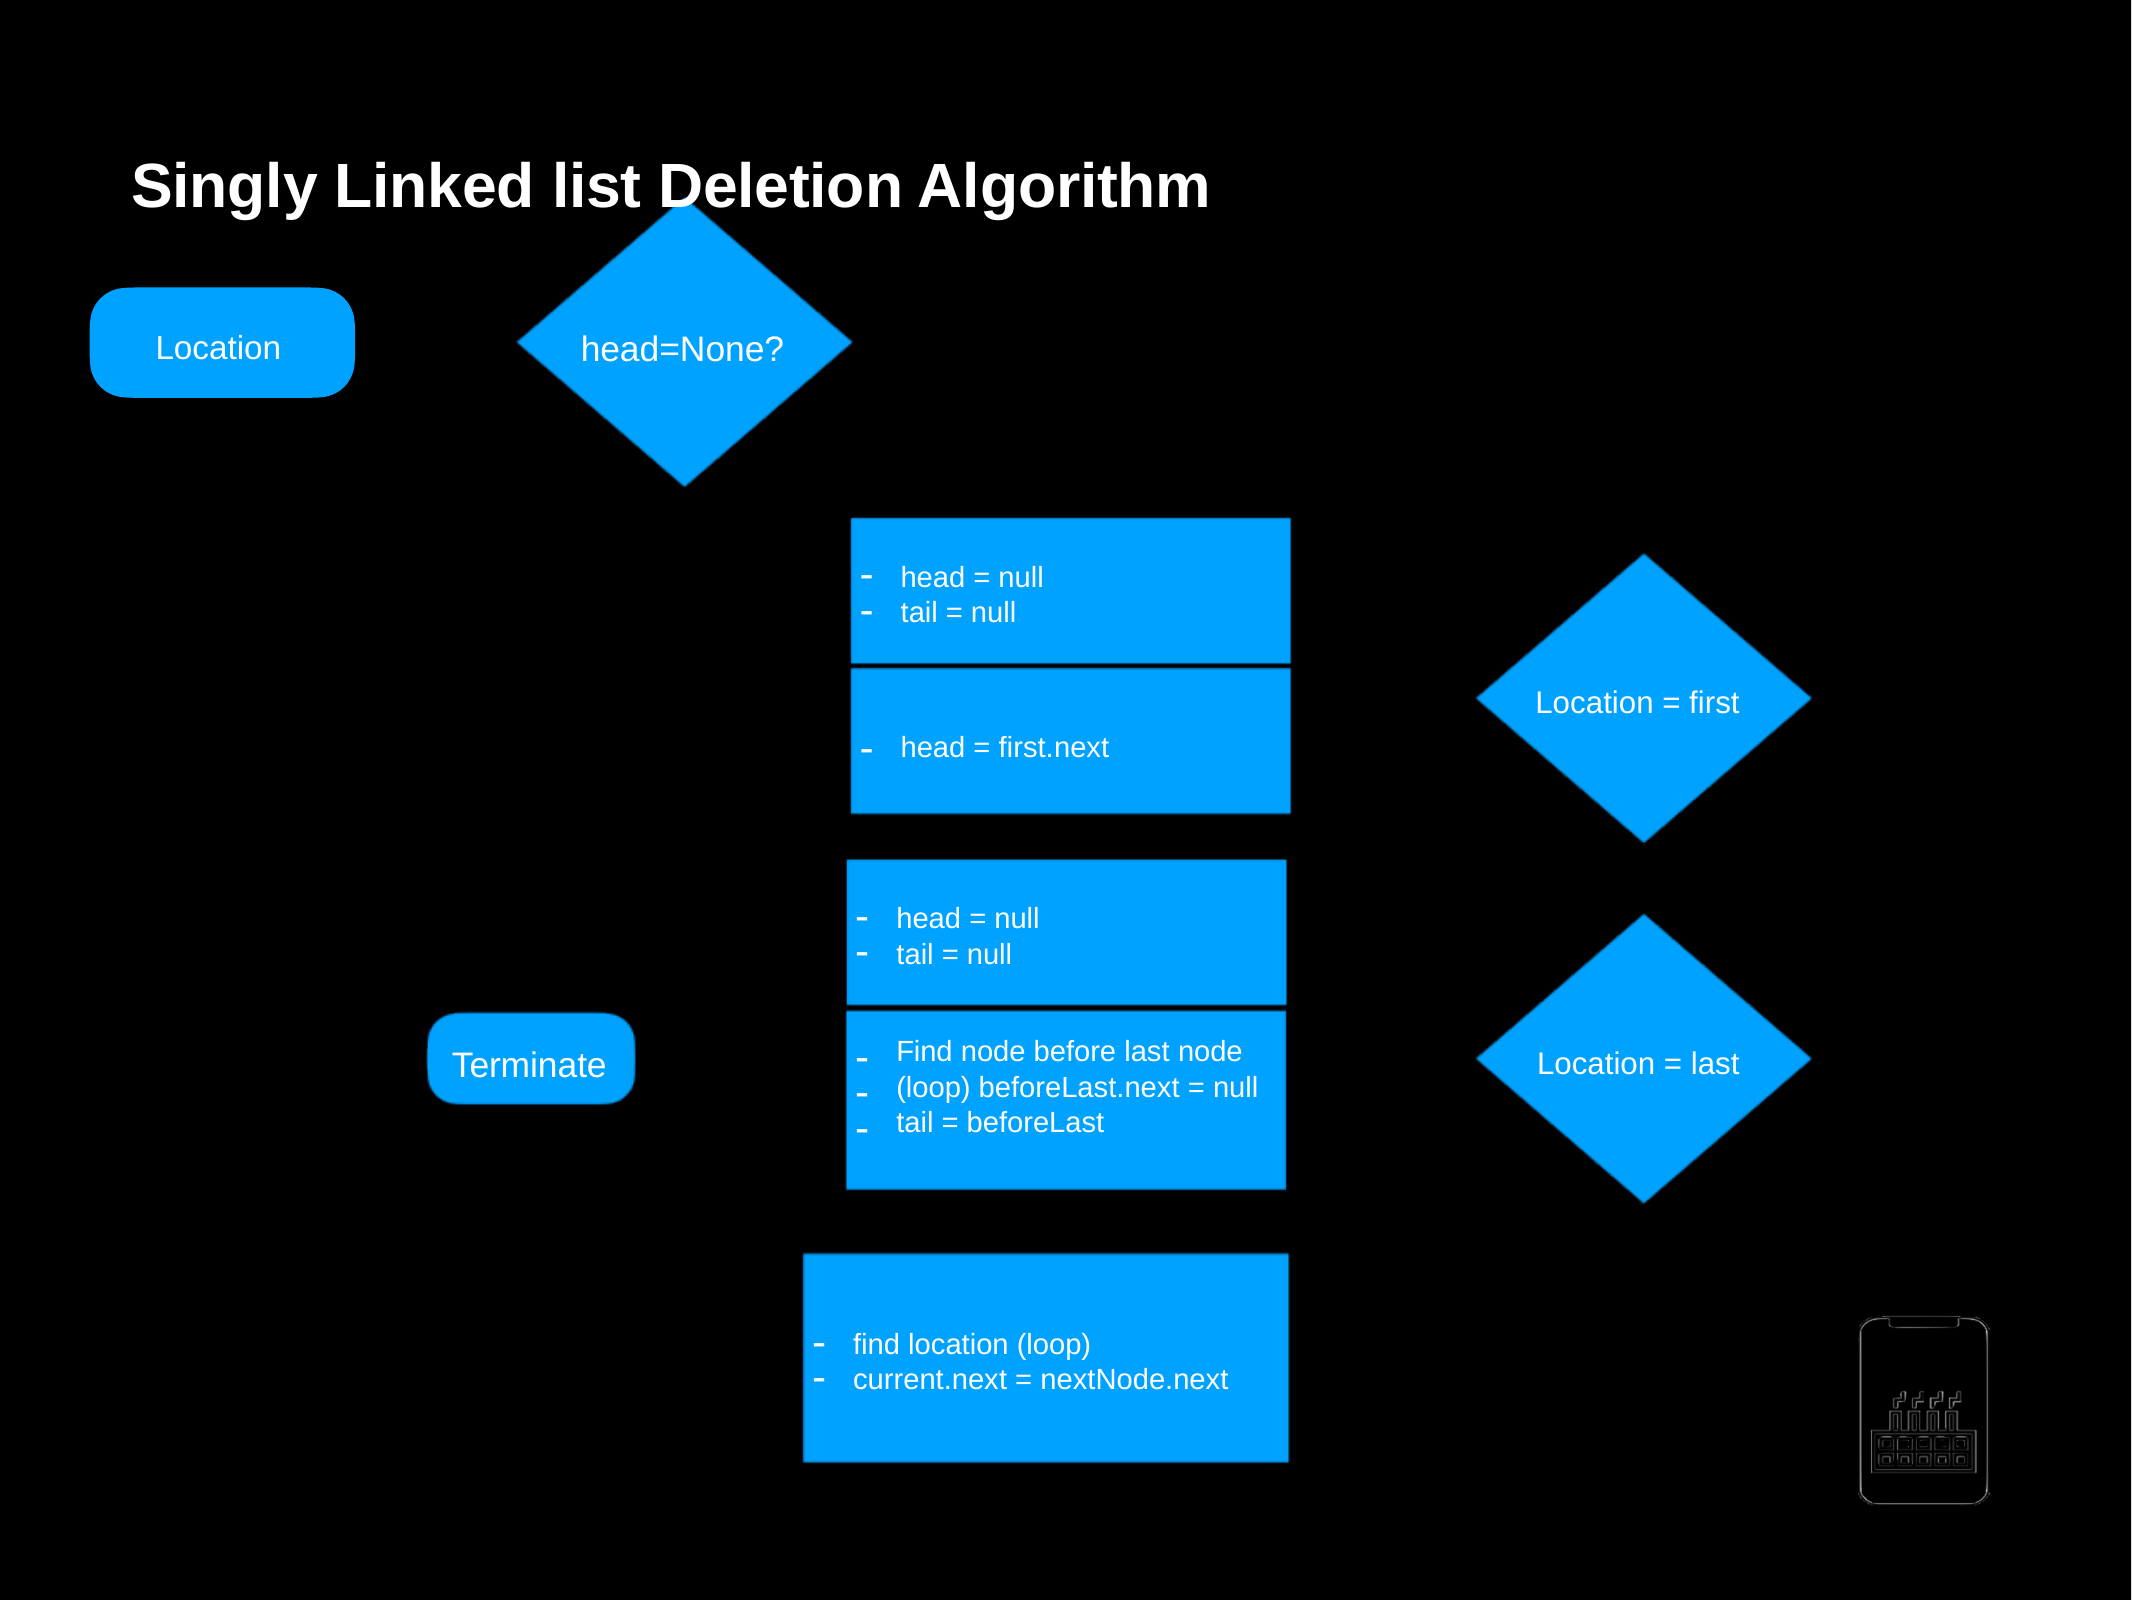

Singly Linked list Deletion Algorithm

No
head=None?
Location

Yes
head = null tail = null
- -
Yes
Location = ﬁrst
-
head = ﬁrst.next
No
head = null tail = null
- -
-
- -
Yes
Find node before last node (loop) beforeLast.next = null tail = beforeLast
Terminate
Location = last

No
ﬁnd location (loop) current.next = nextNode.next
- -
AppMillers
www.appmillers.com